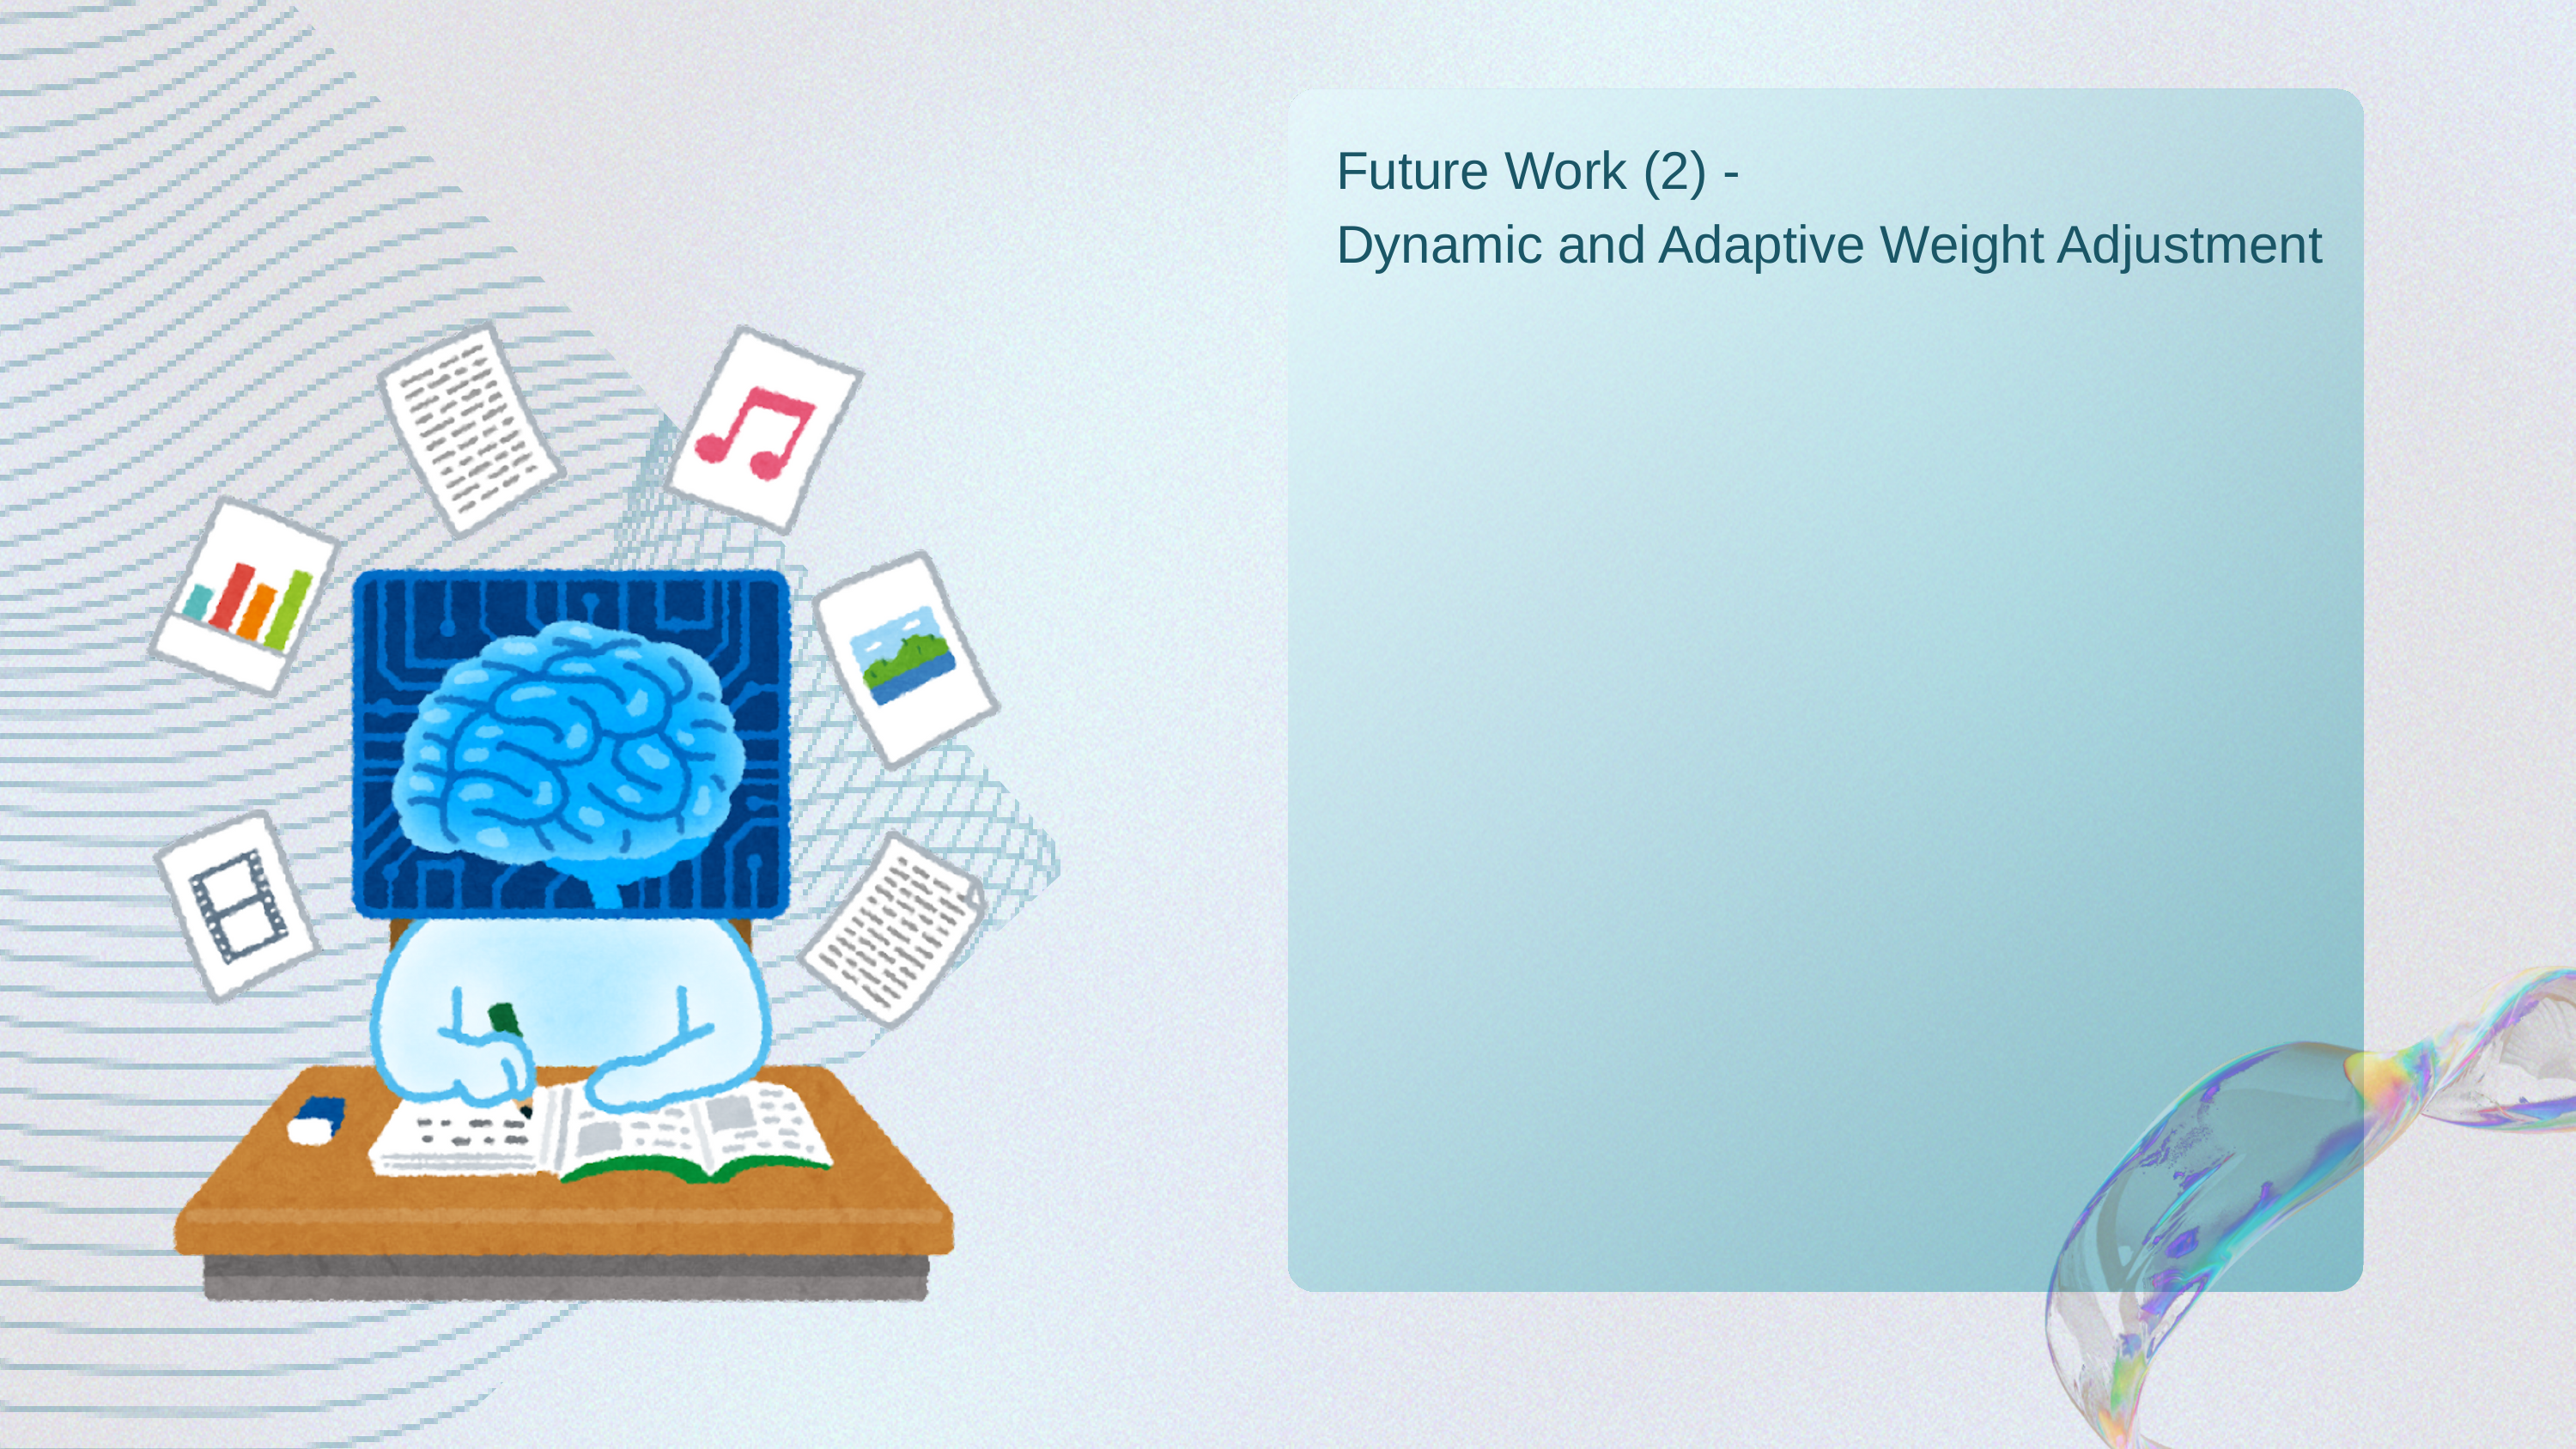

Future Work (2) -
Dynamic and Adaptive Weight Adjustment